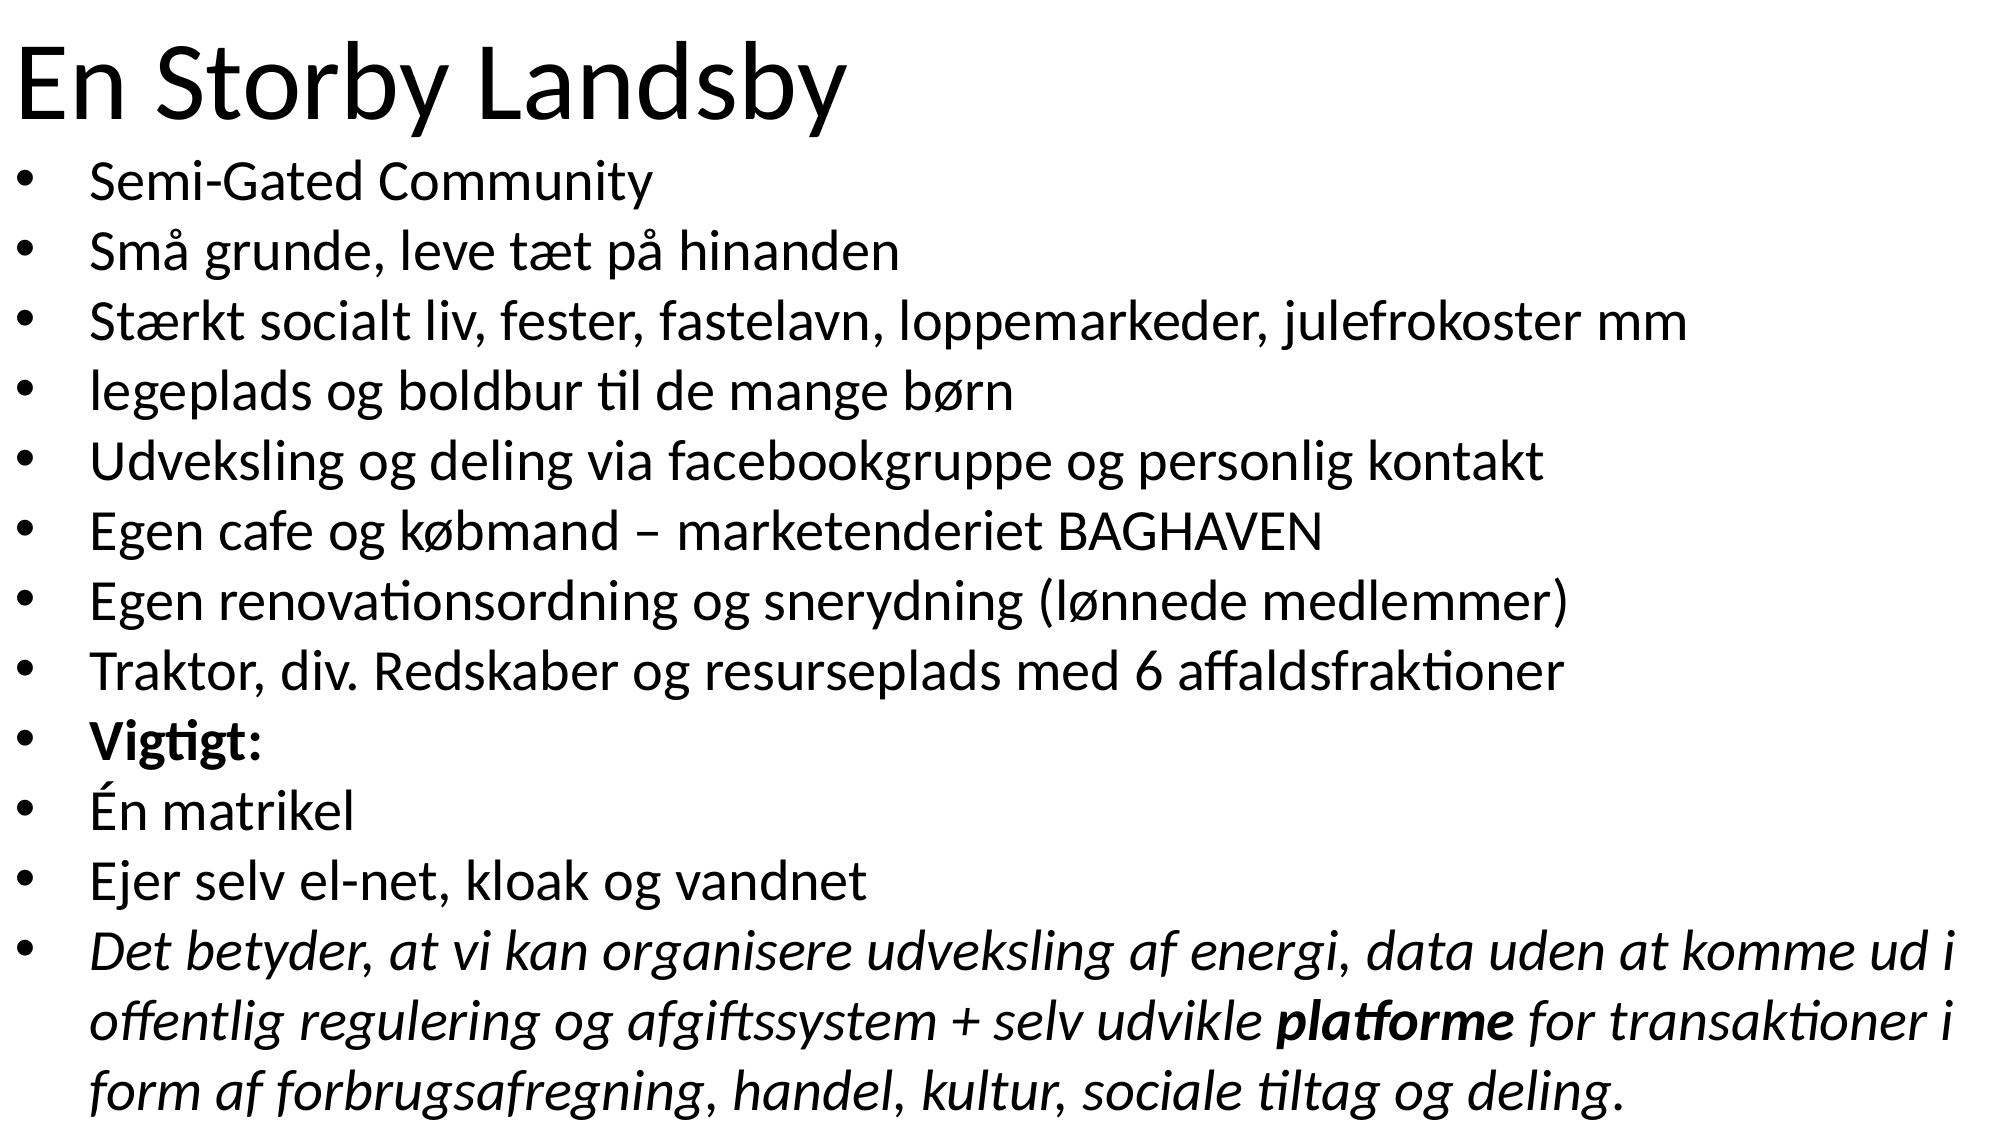

En Storby Landsby
Semi-Gated Community
Små grunde, leve tæt på hinanden
Stærkt socialt liv, fester, fastelavn, loppemarkeder, julefrokoster mm
legeplads og boldbur til de mange børn
Udveksling og deling via facebookgruppe og personlig kontakt
Egen cafe og købmand – marketenderiet BAGHAVEN
Egen renovationsordning og snerydning (lønnede medlemmer)
Traktor, div. Redskaber og resurseplads med 6 affaldsfraktioner
Vigtigt:
Én matrikel
Ejer selv el-net, kloak og vandnet
Det betyder, at vi kan organisere udveksling af energi, data uden at komme ud i offentlig regulering og afgiftssystem + selv udvikle platforme for transaktioner i form af forbrugsafregning, handel, kultur, sociale tiltag og deling.